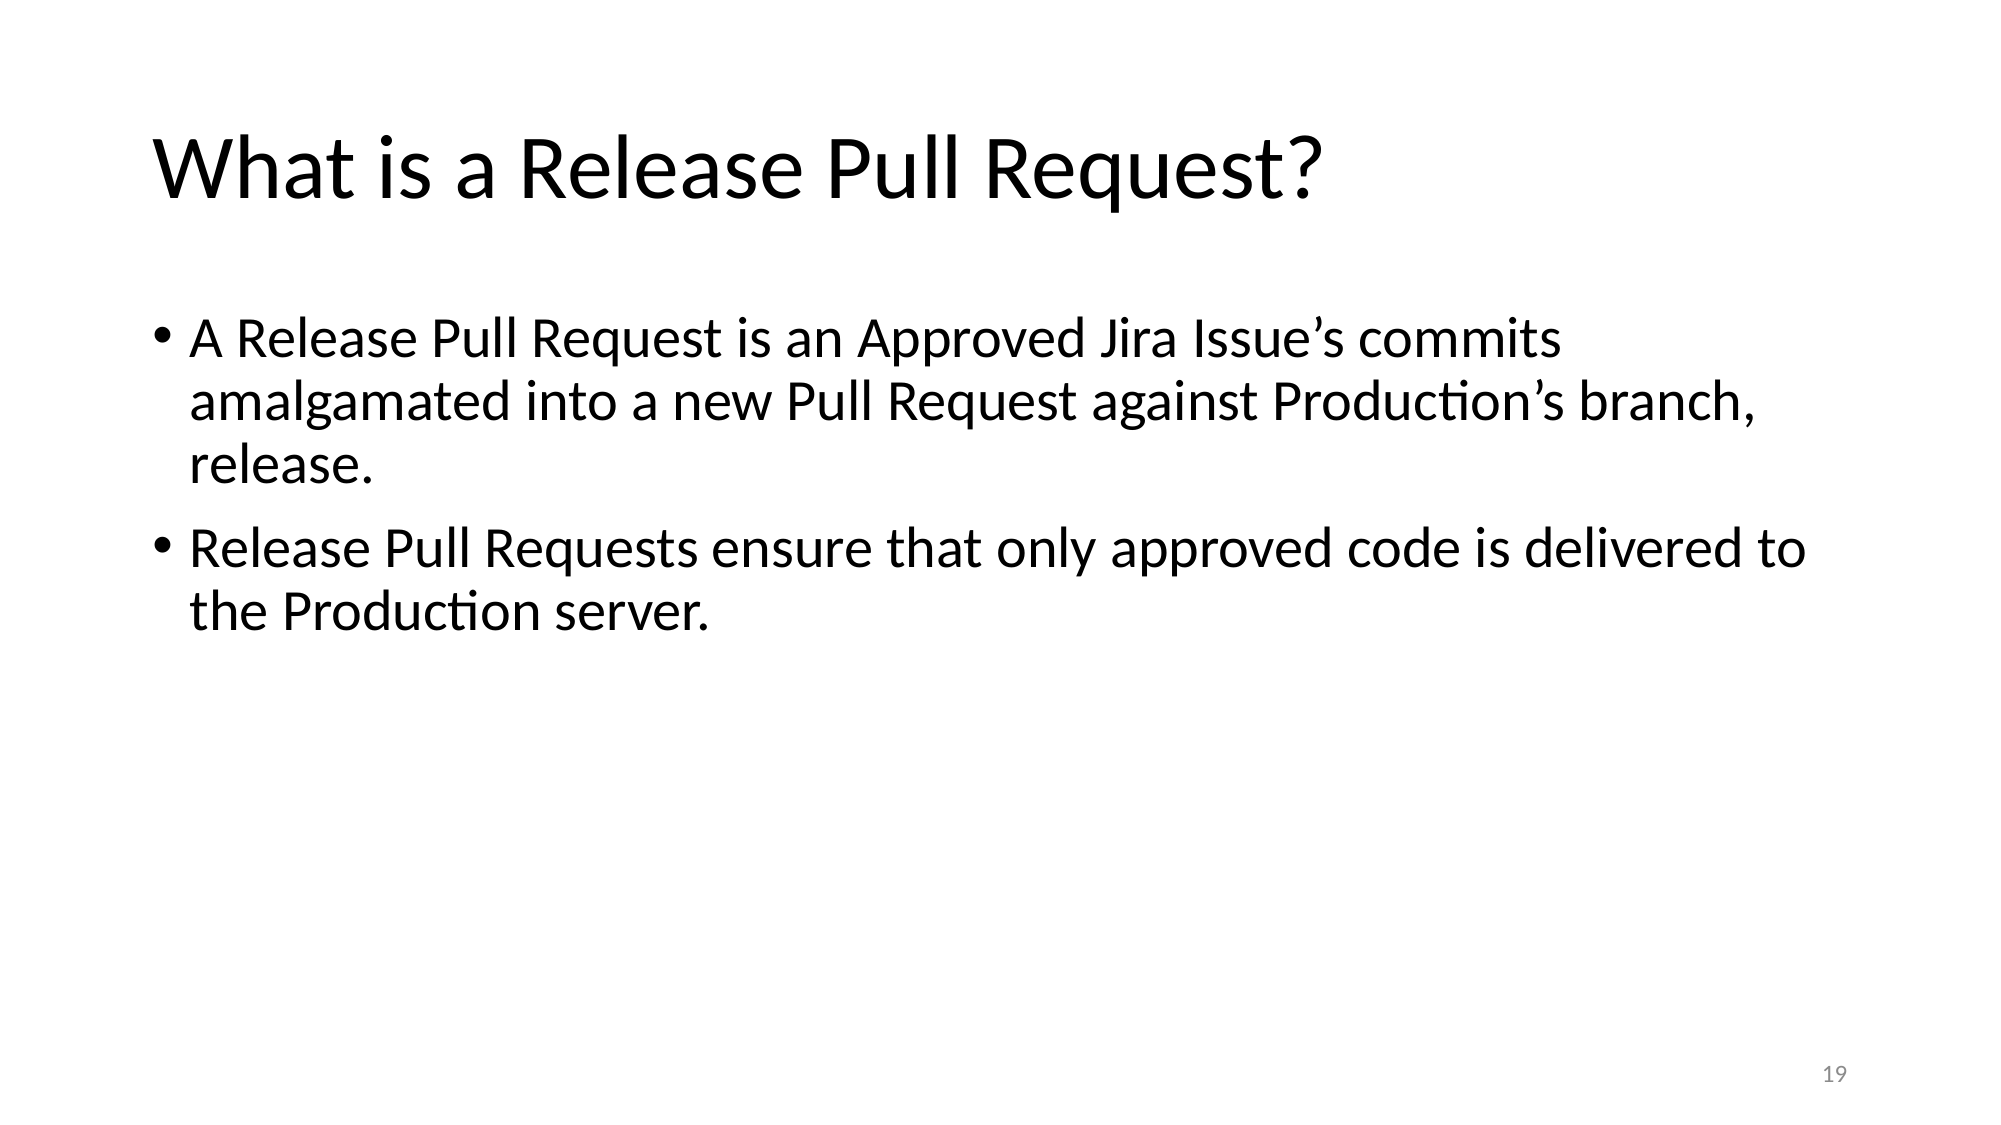

# What is a Release Pull Request?
A Release Pull Request is an Approved Jira Issue’s commits amalgamated into a new Pull Request against Production’s branch, release.
Release Pull Requests ensure that only approved code is delivered to the Production server.
19